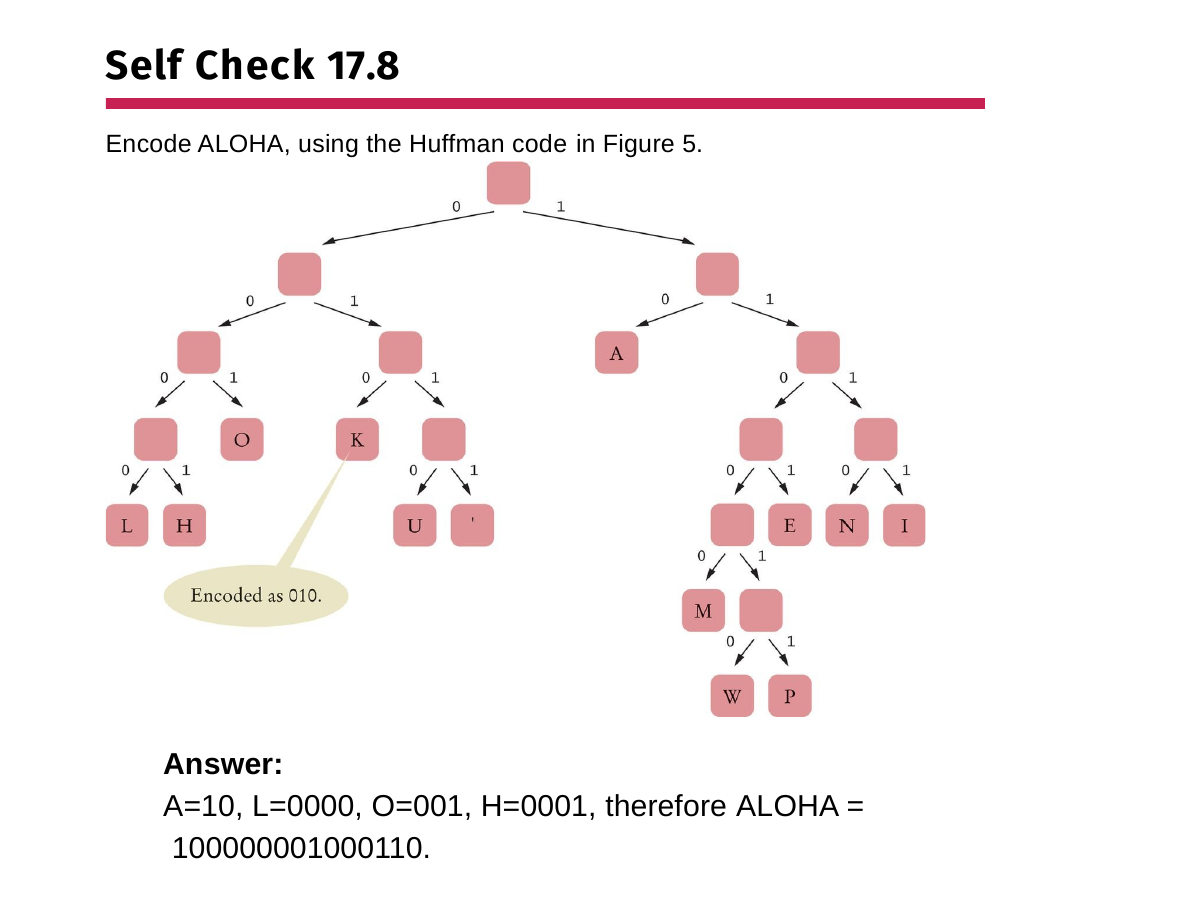

# Self Check 17.8

Encode ALOHA, using the Huffman code in Figure 5.

Answer:
A=10, L=0000, O=001, H=0001, therefore ALOHA =  100000001000110.